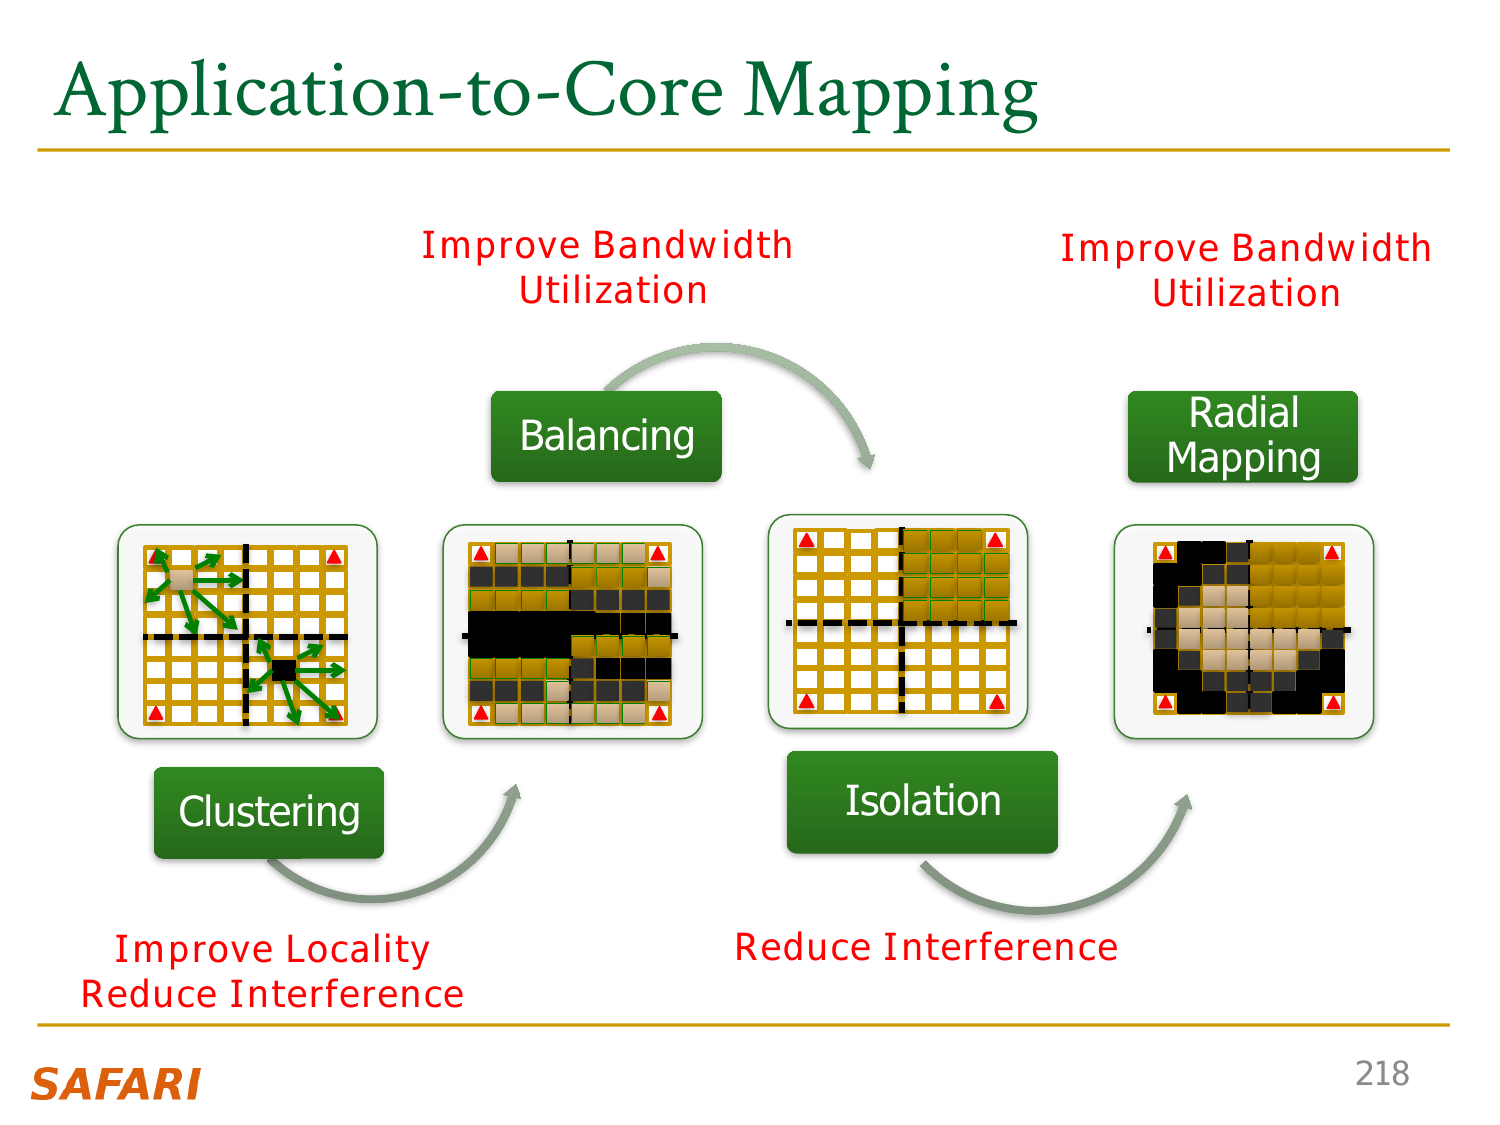

# Application-to-Core Mapping
Improve Bandwidth
Utilization
Improve Bandwidth
Utilization
Clustering
Balancing
Isolation
Radial Mapping

Reduce Interference
Improve Locality
Reduce Interference
218